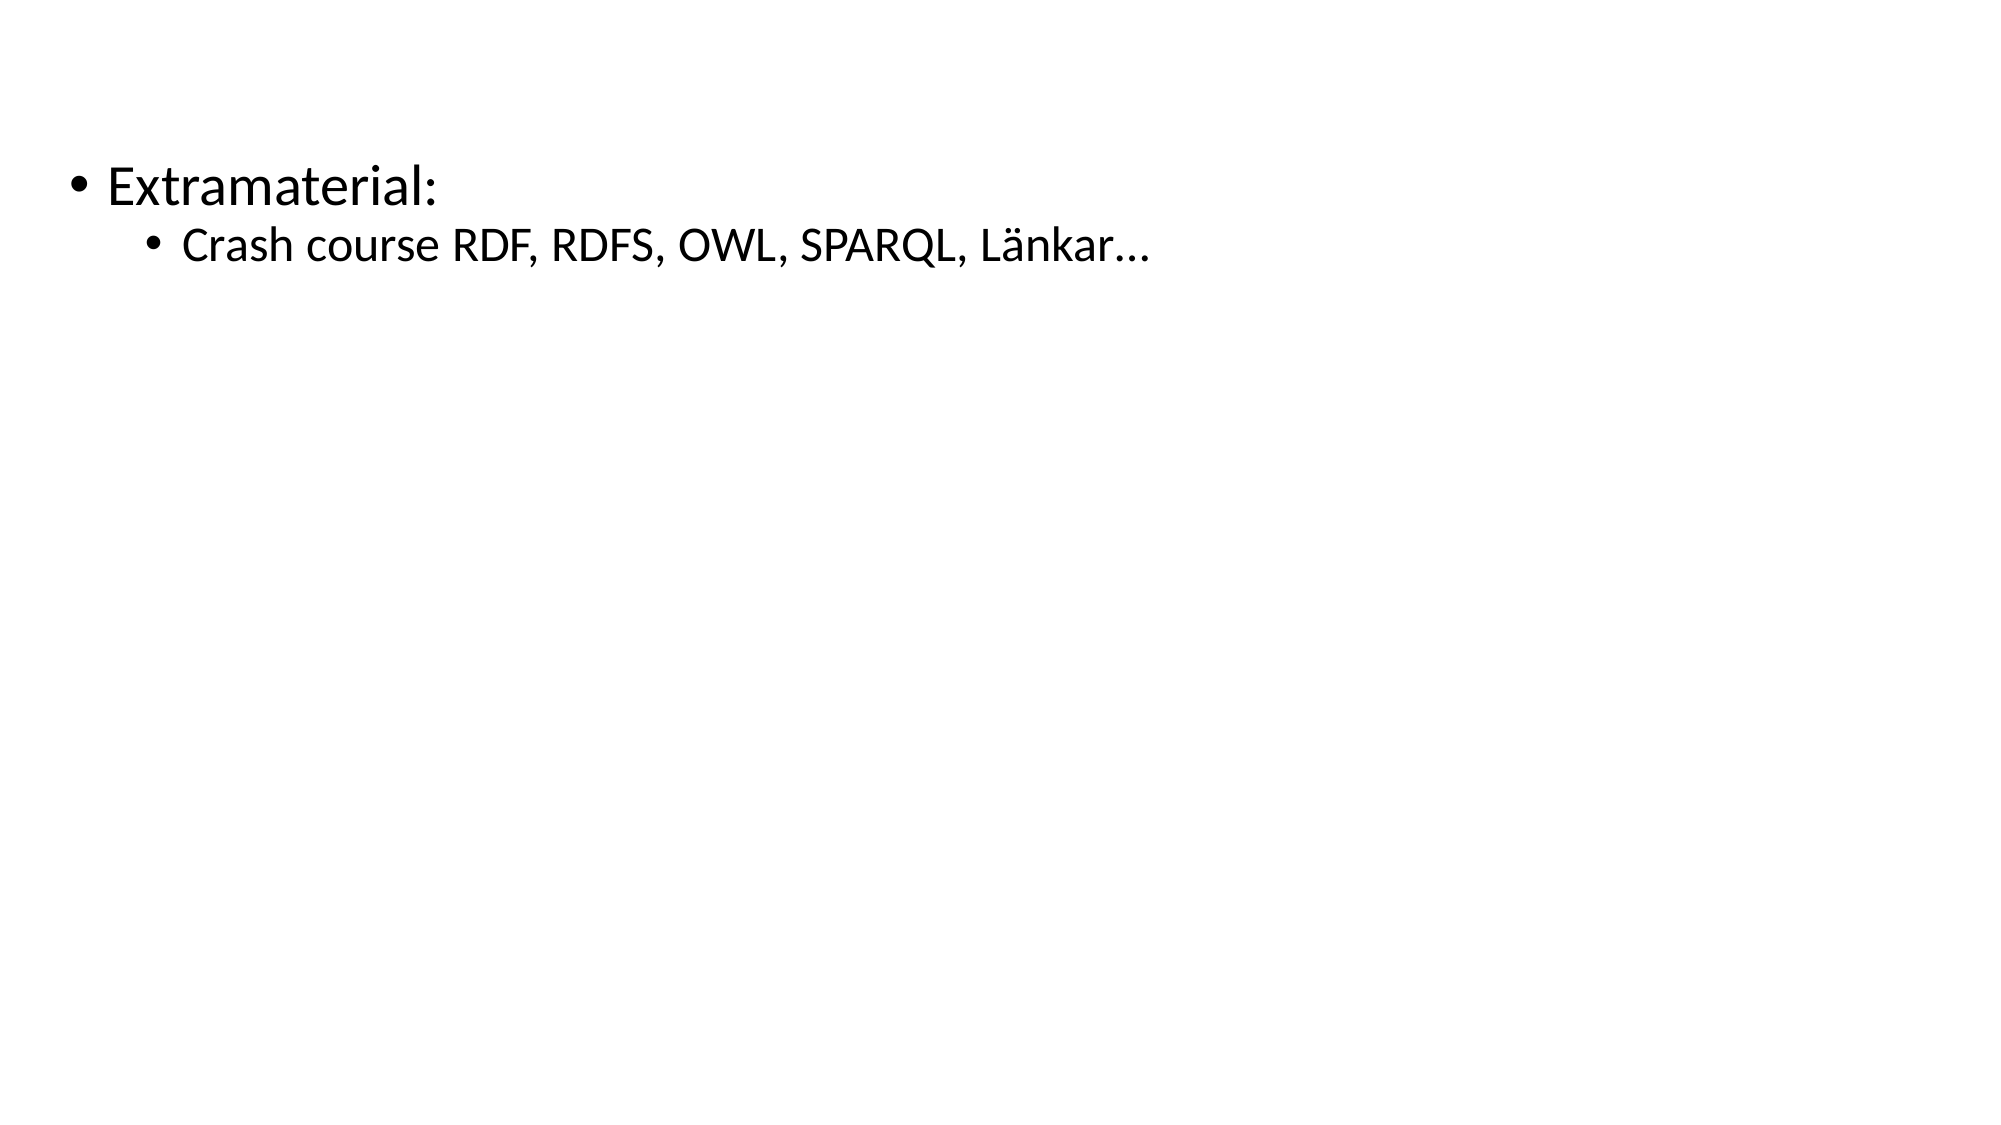

Extramaterial:
Crash course RDF, RDFS, OWL, SPARQL, Länkar…